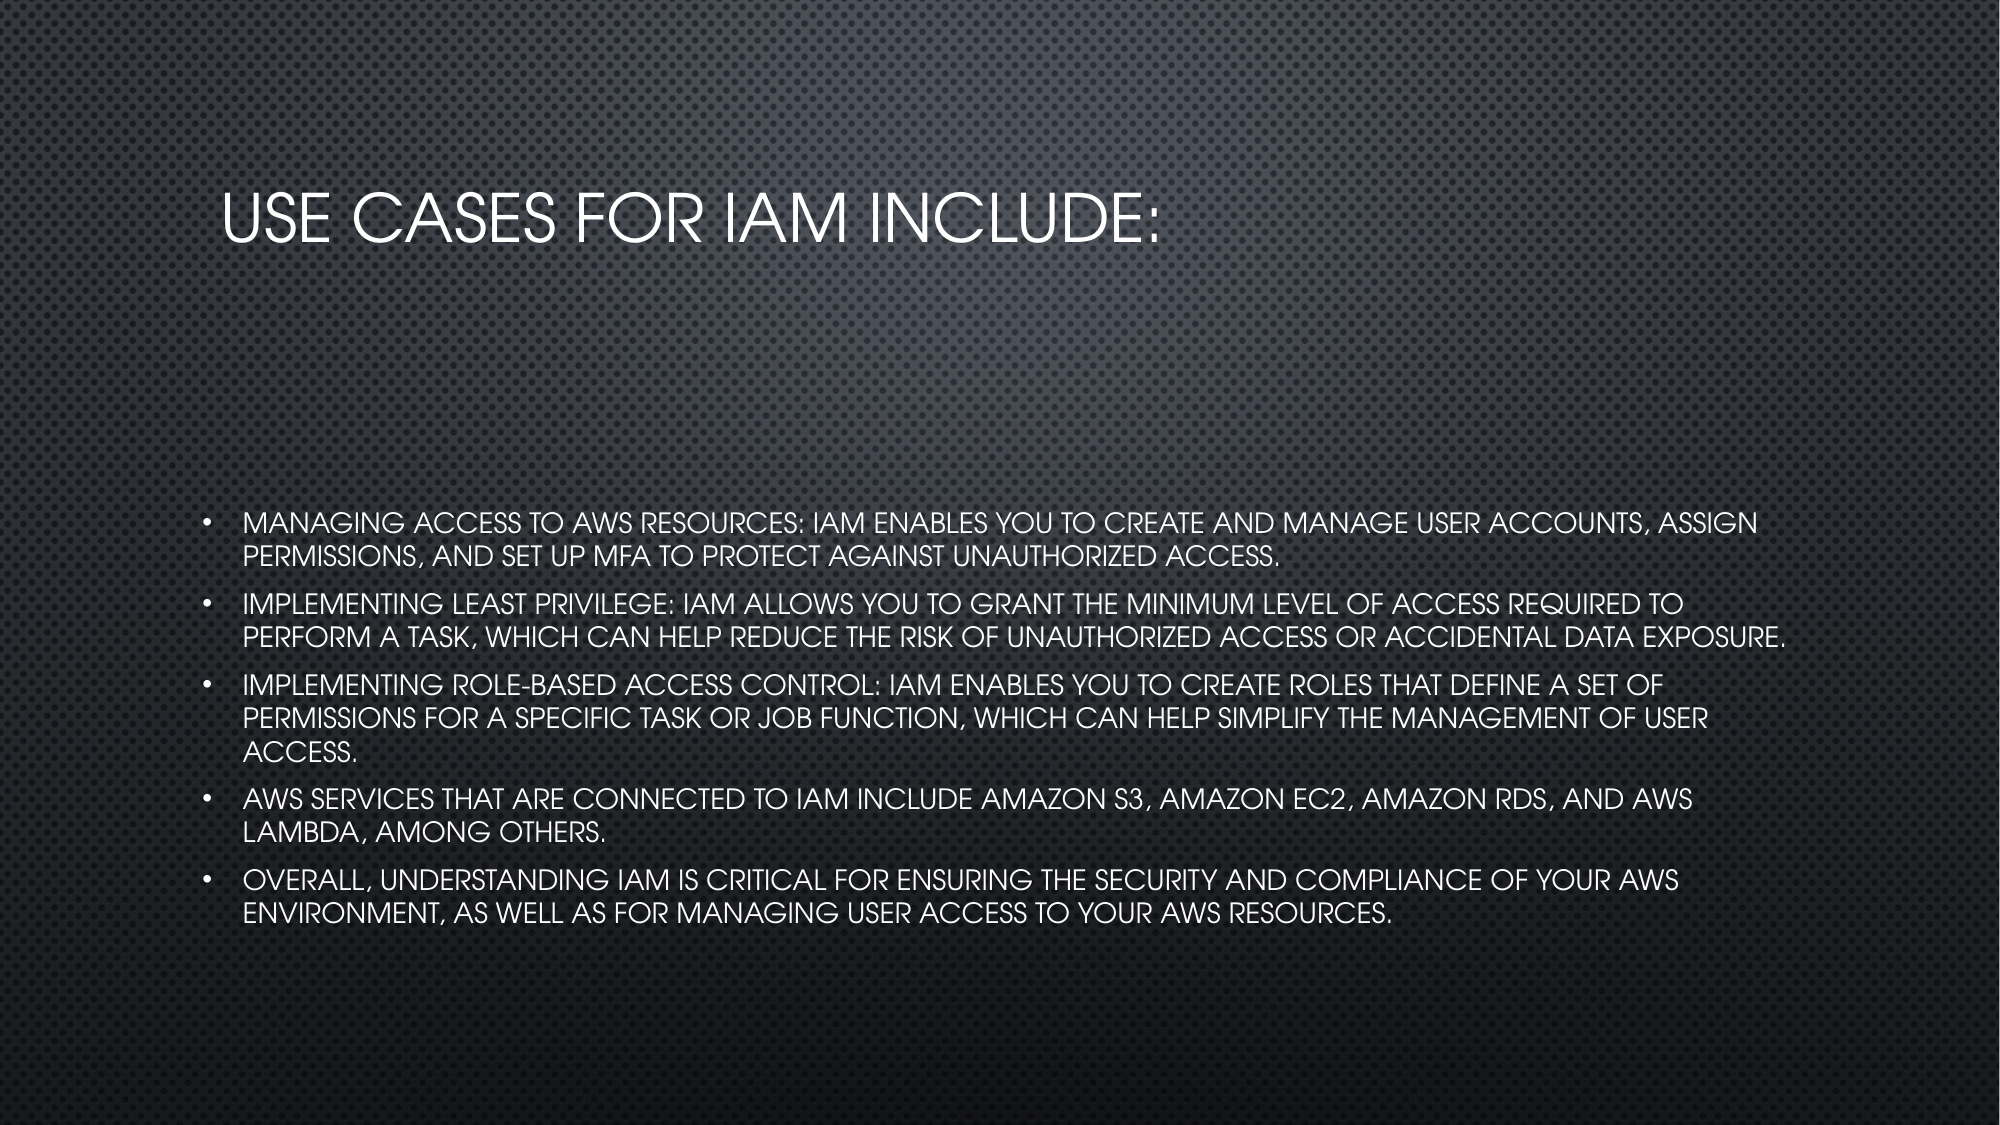

# use cases for IAM include:

Managing access to AWS resources: IAM enables you to create and manage user accounts, assign permissions, and set up MFA to protect against unauthorized access.
Implementing least privilege: IAM allows you to grant the minimum level of access required to perform a task, which can help reduce the risk of unauthorized access or accidental data exposure.
Implementing role-based access control: IAM enables you to create roles that define a set of permissions for a specific task or job function, which can help simplify the management of user access.
AWS services that are connected to IAM include Amazon S3, Amazon EC2, Amazon RDS, and AWS Lambda, among others.
Overall, understanding IAM is critical for ensuring the security and compliance of your AWS environment, as well as for managing user access to your AWS resources.